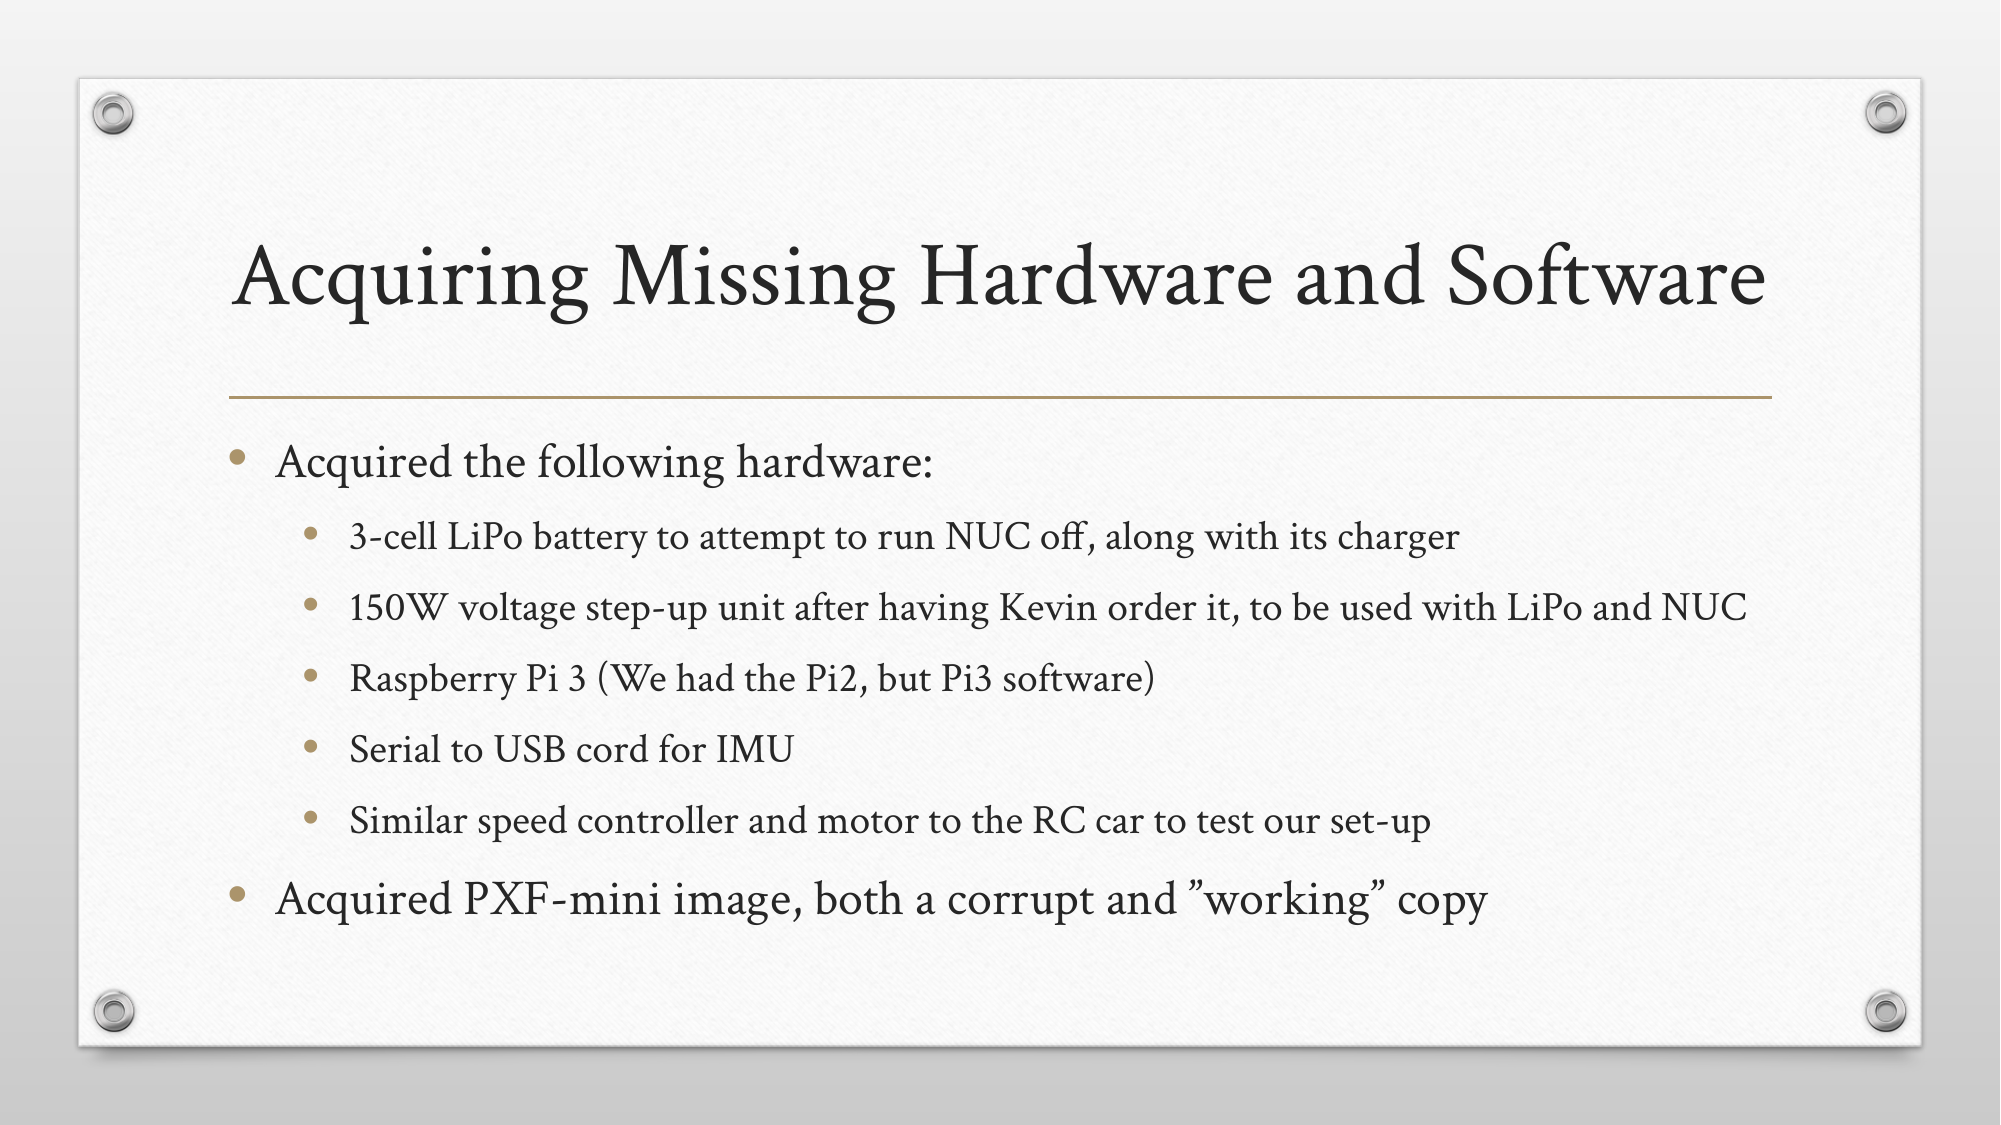

# Acquiring Missing Hardware and Software
Acquired the following hardware:
3-cell LiPo battery to attempt to run NUC off, along with its charger
150W voltage step-up unit after having Kevin order it, to be used with LiPo and NUC
Raspberry Pi 3 (We had the Pi2, but Pi3 software)
Serial to USB cord for IMU
Similar speed controller and motor to the RC car to test our set-up
Acquired PXF-mini image, both a corrupt and ”working” copy